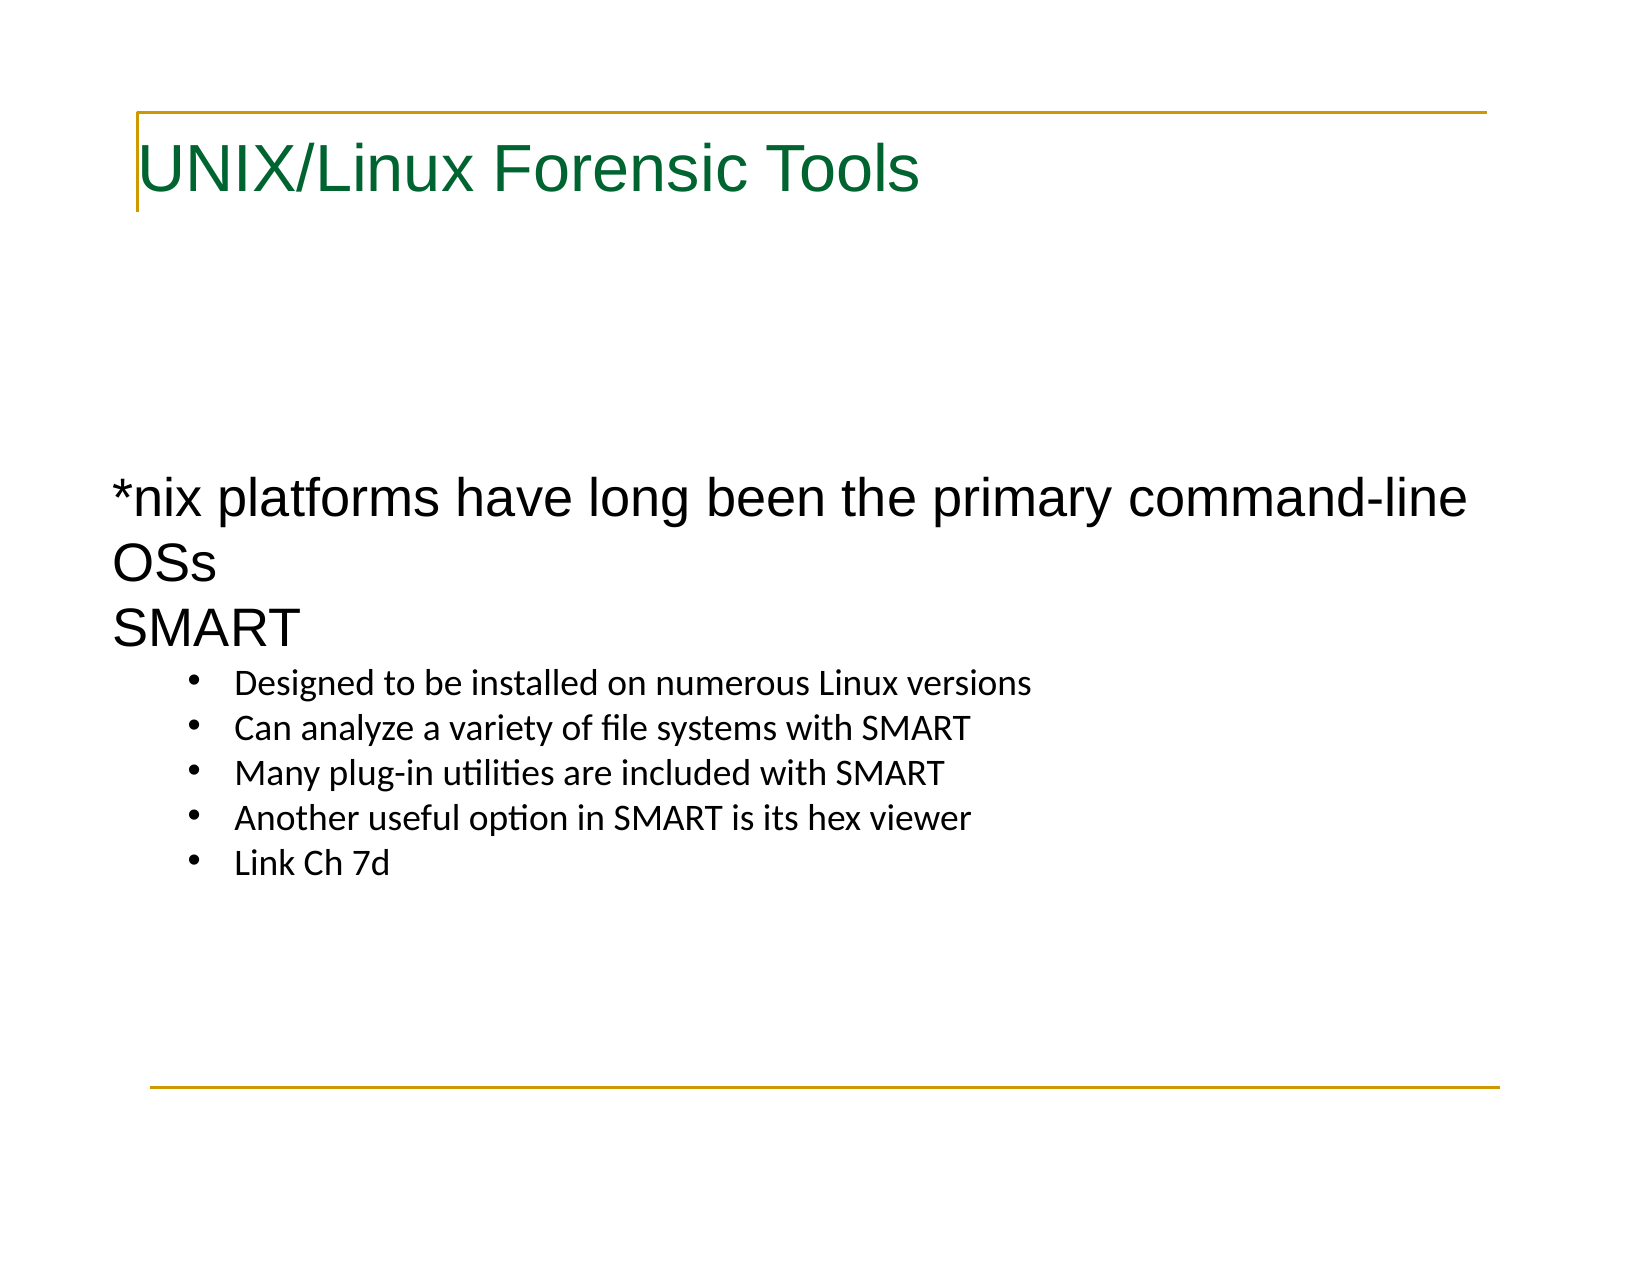

# UNIX/Linux Forensic Tools
*nix platforms have long been the primary command-line OSs
SMART
Designed to be installed on numerous Linux versions
Can analyze a variety of file systems with SMART
Many plug-in utilities are included with SMART
Another useful option in SMART is its hex viewer
Link Ch 7d